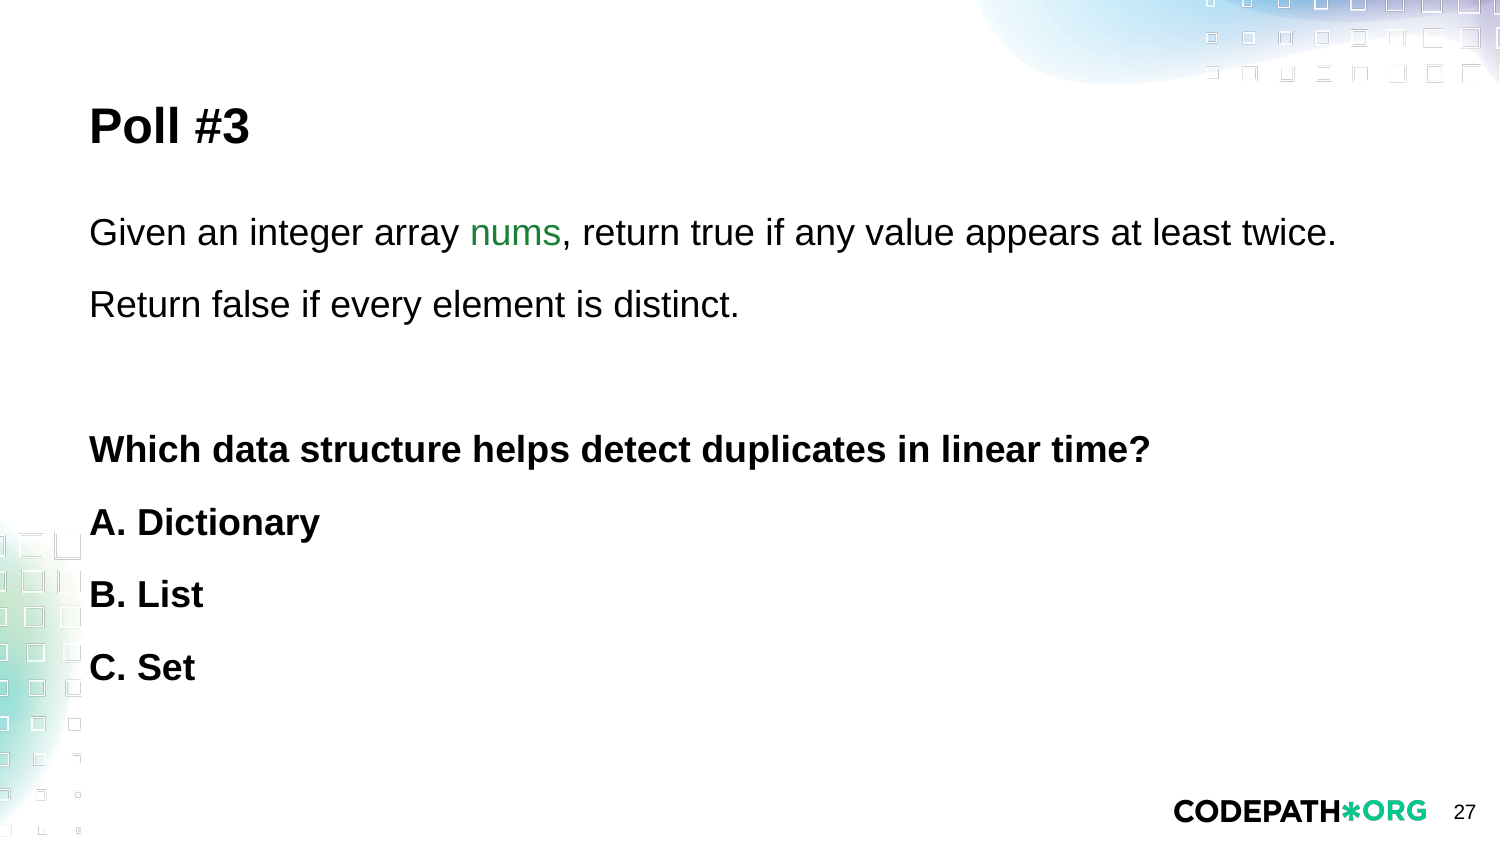

# Poll #3
Given an integer array nums, return true if any value appears at least twice.
Return false if every element is distinct.

Which data structure helps detect duplicates in linear time?
A. Dictionary
B. List
C. Set
27